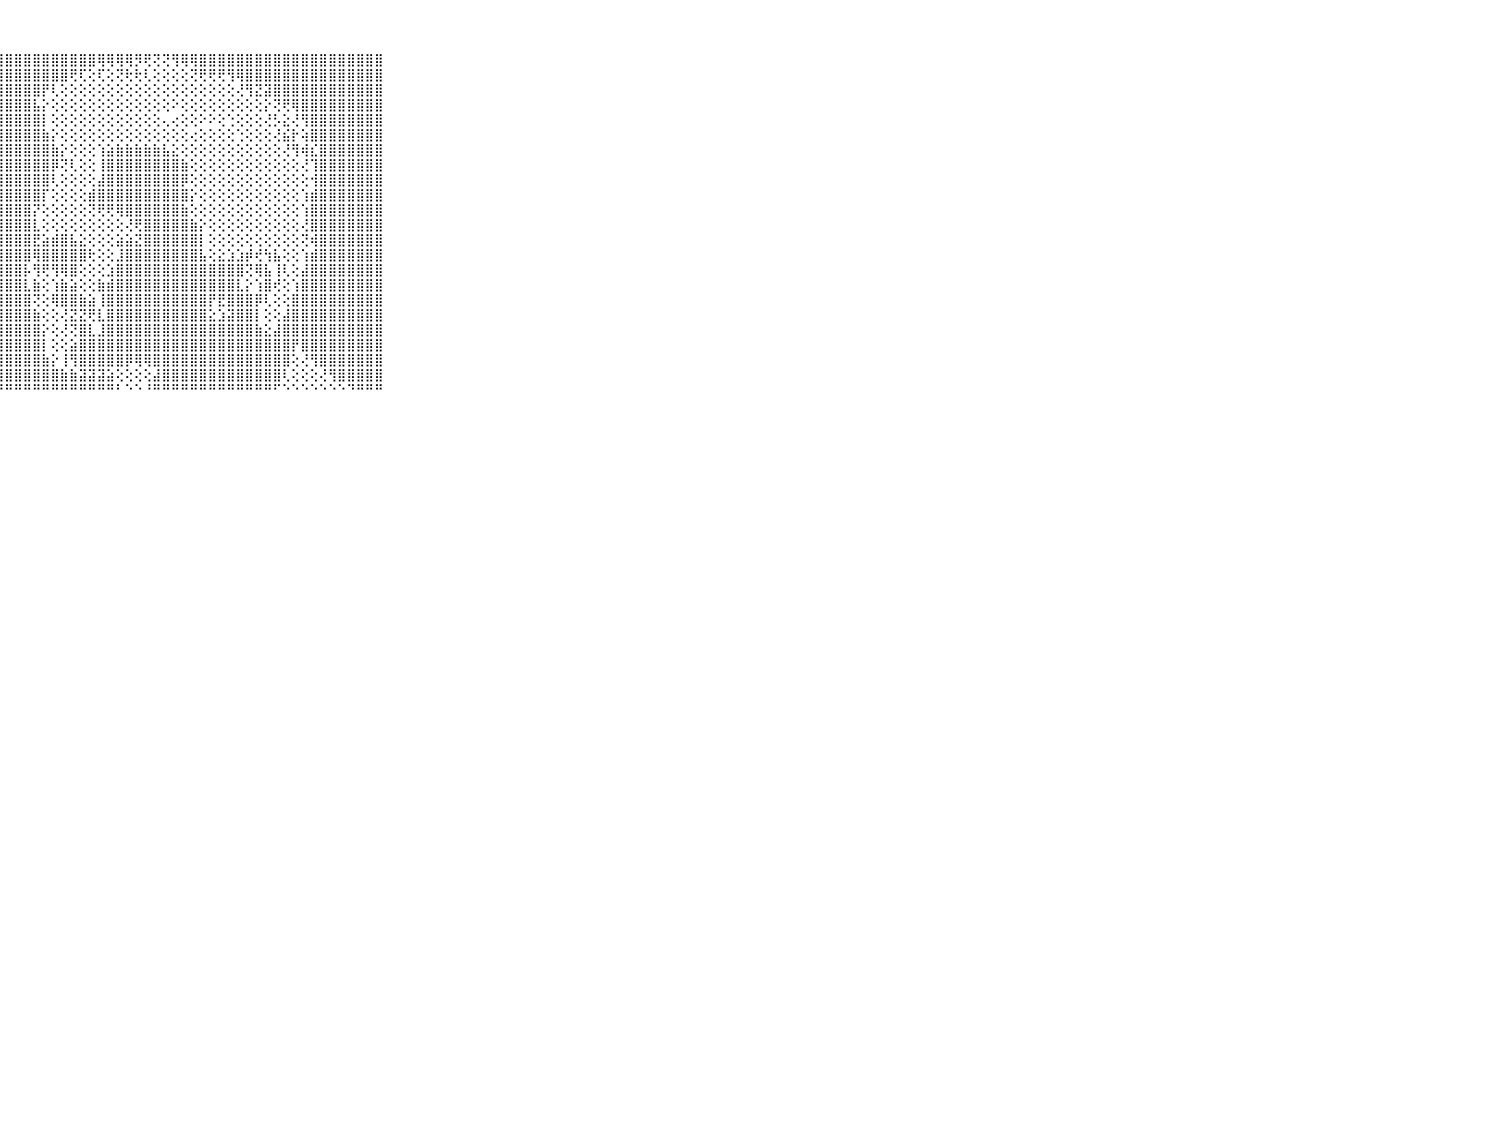

⠀⠀⠀⠀⠀⠀⠀⠀⠀⠀⠀⣿⣿⣿⣿⣿⣿⣿⣿⣿⣿⣿⣿⣿⣿⣿⣿⣿⣿⣿⣿⣿⣿⣿⣿⣿⣿⣿⢿⢿⢿⢿⡻⢟⢝⢝⢻⢿⢿⣿⣿⣿⣿⣿⣿⣿⣿⣿⣿⣿⣿⣿⣿⣿⣿⣿⣿⣿⣿⠀⠀⠀⠀⠀⠀⠀⠀⠀⠀⠀⠀
⠀⠀⠀⠀⠀⠀⠀⠀⠀⠀⠀⣿⣿⣿⣿⣿⣿⣿⣿⣿⣿⣿⣿⣿⣿⣿⣿⣿⣿⣿⣿⣿⣿⣿⣿⢟⢏⢕⢏⢕⢝⢗⢗⢇⢕⢕⢕⢕⢝⢟⢟⢟⢻⢿⣿⣿⣿⣿⣿⣿⣿⣿⣿⣿⣿⣿⣿⣿⣿⠀⠀⠀⠀⠀⠀⠀⠀⠀⠀⠀⠀
⠀⠀⠀⠀⠀⠀⠀⠀⠀⠀⠀⣿⣿⣿⣿⣿⣿⣿⣿⣿⣿⣿⣿⣿⣿⣿⣿⣿⣿⣿⣿⣿⡟⢇⢕⢕⢕⢕⢕⢕⢕⢕⢕⢕⢕⢕⢕⢕⢕⢕⢕⢕⢕⢜⢻⣝⣽⣿⣿⣿⣿⣿⣿⣿⣿⣿⣿⣿⣿⠀⠀⠀⠀⠀⠀⠀⠀⠀⠀⠀⠀
⠀⠀⠀⠀⠀⠀⠀⠀⠀⠀⠀⣿⣿⣿⣿⣿⣿⣿⣿⣿⣿⣿⣿⣿⣿⣿⣿⣿⣿⣿⣿⣧⡕⢕⢕⢕⢕⢕⢕⢕⢕⢕⢕⢕⢕⢕⠕⢕⢕⢕⢕⢕⢕⢕⢕⢕⡕⢝⢟⢿⣿⣿⣿⣿⣿⣿⣿⣿⣿⠀⠀⠀⠀⠀⠀⠀⠀⠀⠀⠀⠀
⠀⠀⠀⠀⠀⠀⠀⠀⠀⠀⠀⣿⣿⣿⣿⣿⣿⣿⣿⣿⣿⣿⣿⣿⣿⣿⣿⣿⣿⣿⣿⣿⡇⢕⢕⢕⢕⢕⢕⢕⢕⢕⢕⢕⢕⢄⢔⢕⢕⠕⠕⢕⢑⢕⢕⢕⢜⡣⣕⢜⢻⣿⣿⣿⣿⣿⣿⣿⣿⠀⠀⠀⠀⠀⠀⠀⠀⠀⠀⠀⠀
⠀⠀⠀⠀⠀⠀⠀⠀⠀⠀⠀⣿⣿⣿⣿⣿⣿⣿⣿⣿⣿⣿⣿⣿⣿⣿⣿⣿⣿⣿⣿⣿⣷⡕⢕⢕⢕⢕⢕⢕⢕⢕⢕⢕⢕⢕⢕⢕⢔⢕⢕⢕⢕⢑⢕⢕⢕⢜⣮⡗⢵⣿⣿⣿⣿⣿⣿⣿⣿⠀⠀⠀⠀⠀⠀⠀⠀⠀⠀⠀⠀
⠀⠀⠀⠀⠀⠀⠀⠀⠀⠀⠀⣿⣿⣿⣿⣿⣿⣿⣿⣿⣿⣿⣿⣿⣿⣿⣿⣿⣿⣿⣿⣿⣿⣷⡕⢕⢕⢕⢱⣵⣷⣷⣷⣷⣷⣧⣕⢕⢕⢕⢕⢕⢕⢕⢕⢕⢕⢕⢜⢻⢾⣎⣿⣿⣿⣿⣿⣿⣿⠀⠀⠀⠀⠀⠀⠀⠀⠀⠀⠀⠀
⠀⠀⠀⠀⠀⠀⠀⠀⠀⠀⠀⣿⣿⣿⣿⣿⣿⣿⣿⣿⣿⣿⣿⣿⣿⣿⣿⣿⣿⣿⣿⣿⣿⡿⢝⢇⢕⢕⢸⣿⣿⣿⣿⣿⣿⣿⣿⣷⢕⢕⢕⢕⢕⢕⢕⢕⢕⢕⢕⢕⢜⢹⣿⣿⣿⣿⣿⣿⣿⠀⠀⠀⠀⠀⠀⠀⠀⠀⠀⠀⠀
⠀⠀⠀⠀⠀⠀⠀⠀⠀⠀⠀⣿⣿⣿⣿⣿⣿⣿⣿⣿⣿⣿⣿⣿⣿⣿⣿⣿⣿⣿⣿⣿⣿⢇⢕⢕⢕⢕⣼⣿⣿⣿⣿⣿⣿⣿⣿⡿⢕⢕⢕⢕⢕⢕⢕⢕⢕⢕⢕⢕⢕⢺⣿⣿⣿⣿⣿⣿⣿⠀⠀⠀⠀⠀⠀⠀⠀⠀⠀⠀⠀
⠀⠀⠀⠀⠀⠀⠀⠀⠀⠀⠀⣿⣿⣿⣿⣿⣿⣿⣿⣿⣿⣿⣿⣿⣿⣿⣿⣿⣿⣿⣿⣿⡏⢕⢕⢕⢕⣾⣿⣿⣿⣿⣿⣿⣿⣿⣿⣿⡕⢕⢕⢕⢕⢕⢕⢕⢕⢕⢕⢕⢱⣾⣿⣿⣿⣿⣿⣿⣿⠀⠀⠀⠀⠀⠀⠀⠀⠀⠀⠀⠀
⠀⠀⠀⠀⠀⠀⠀⠀⠀⠀⠀⣿⣿⣿⣿⣿⣿⣿⣿⣿⣿⣿⣿⣿⣿⣿⣿⣿⣿⣿⣿⡝⢕⢕⢕⢕⢕⢝⢟⢟⢿⣿⣿⣿⣿⣿⣿⣷⢕⢕⢕⢕⢕⢕⢕⢕⢕⢕⢕⢕⢱⣿⣿⣿⣿⣿⣿⣿⣿⠀⠀⠀⠀⠀⠀⠀⠀⠀⠀⠀⠀
⠀⠀⠀⠀⠀⠀⠀⠀⠀⠀⠀⣿⣿⣿⣿⣿⣿⣿⣿⣿⣿⣿⣿⣿⣿⣿⣿⣿⣿⣿⣿⣇⢕⢕⢕⢕⢕⢕⢕⢕⢕⢜⢟⣿⣿⣿⣿⣿⣷⡕⢕⢕⢕⢕⢕⢕⢕⢕⢕⢕⢜⣿⣿⣿⣿⣿⣿⣿⣿⠀⠀⠀⠀⠀⠀⠀⠀⠀⠀⠀⠀
⠀⠀⠀⠀⠀⠀⠀⠀⠀⠀⠀⣿⣿⣿⣿⣿⣿⣿⣿⣿⣿⣿⣿⣿⣿⣿⣿⣿⣿⣿⣿⣟⣵⣾⣿⣧⣕⢕⢕⢕⣵⣵⣝⣿⣿⣿⣿⣿⣿⡇⢕⢕⢕⢕⢕⢕⢕⢕⢕⢕⢝⢾⣿⣿⣿⣿⣿⣿⣿⠀⠀⠀⠀⠀⠀⠀⠀⠀⠀⠀⠀
⠀⠀⠀⠀⠀⠀⠀⠀⠀⠀⠀⣿⣿⣿⣿⣿⣿⣿⣿⣿⣿⣿⣿⣿⣿⣿⣿⣿⣿⣿⣿⢿⣿⣿⣿⣿⣿⢗⢕⢕⣸⣿⣿⣿⣿⣿⣿⣿⣿⣧⢕⣕⣱⣱⡾⢞⢳⣧⢕⢕⢱⣾⣿⣿⣿⣿⣿⣿⣿⠀⠀⠀⠀⠀⠀⠀⠀⠀⠀⠀⠀
⠀⠀⠀⠀⠀⠀⠀⠀⠀⠀⠀⣿⣿⣿⣿⣿⣿⣿⣿⣿⣿⣿⣿⣿⣿⣿⣿⣿⣿⣿⡧⢻⢟⢻⢿⣿⢕⢕⢕⣱⣿⣿⣿⣿⣿⣿⣿⣿⣿⣿⣿⣿⣿⣿⢝⢿⣧⢸⢇⢕⣼⣿⣿⣿⣿⣿⣿⣿⣿⠀⠀⠀⠀⠀⠀⠀⠀⠀⠀⠀⠀
⠀⠀⠀⠀⠀⠀⠀⠀⠀⠀⠀⣿⣿⣿⣿⣿⣿⣿⣿⣿⣿⣿⣿⣿⣿⣿⣿⣿⣿⣿⣇⣷⢕⢱⣷⣵⢕⢕⣷⣾⣿⣿⣿⣿⣿⣿⣿⣿⣿⣿⣿⣿⣿⣇⡕⢱⣿⢞⢕⢱⣿⣿⣿⣿⣿⣿⣿⣿⣿⠀⠀⠀⠀⠀⠀⠀⠀⠀⠀⠀⠀
⠀⠀⠀⠀⠀⠀⠀⠀⠀⠀⠀⣿⣿⣿⣿⣿⣿⣿⣿⣿⣿⣿⣿⣿⣿⣿⣿⣿⣿⣿⣿⢝⢕⢿⣿⣿⣷⣵⢸⣿⣿⣿⣿⣿⣿⣿⣿⣿⣿⣿⡟⣟⣿⣿⣿⡿⢇⢕⢕⣿⣿⣿⣿⣿⣿⣿⣿⣿⣿⠀⠀⠀⠀⠀⠀⠀⠀⠀⠀⠀⠀
⠀⠀⠀⠀⠀⠀⠀⠀⠀⠀⠀⣿⣿⣿⣿⣿⣿⣿⣿⣿⣿⣿⣿⣿⣿⣿⣿⣿⣿⣿⣿⣷⢕⢕⢜⣝⣝⢟⣇⣿⣿⣿⣿⣿⣿⣿⣿⣿⣿⣿⣕⣱⣽⣿⣿⡇⢕⢕⣼⣿⣿⣿⣿⣿⣿⣿⣿⣿⣿⠀⠀⠀⠀⠀⠀⠀⠀⠀⠀⠀⠀
⠀⠀⠀⠀⠀⠀⠀⠀⠀⠀⠀⣿⣿⣿⣿⣿⣿⣿⣿⣿⣿⣿⣿⣿⣿⣿⣿⣿⣿⣿⣿⣿⡕⢕⢜⢝⣿⣇⣸⣿⣿⣿⣿⣿⣿⣿⣿⣿⣿⣿⣿⣿⣿⣿⣿⣷⣕⣼⣿⣿⣿⣿⣿⣿⣿⣿⣿⣿⣿⠀⠀⠀⠀⠀⠀⠀⠀⠀⠀⠀⠀
⠀⠀⠀⠀⠀⠀⠀⠀⠀⠀⠀⣿⣿⣿⣿⣿⣿⣿⣿⣿⣿⣿⣿⣿⣿⣿⣿⣿⣿⣿⣿⣿⡇⢕⢕⣵⣿⣿⣿⣿⣿⣿⣿⣿⣿⣿⣿⣿⣿⣿⣿⣿⣿⣿⣿⣿⣿⣿⣿⡟⣿⣿⣿⣿⣿⣿⣿⣿⣿⠀⠀⠀⠀⠀⠀⠀⠀⠀⠀⠀⠀
⠀⠀⠀⠀⠀⠀⠀⠀⠀⠀⠀⡝⢝⣿⣿⣿⣿⣿⣿⣿⣿⣿⣿⣿⣿⣿⣿⣿⣿⣿⣿⣿⣷⡕⢸⢻⣿⣿⣿⣿⣿⡿⢿⢿⣿⣿⣿⣿⣿⣿⣿⣿⣿⣿⣿⣿⣿⣿⣿⢕⢜⢻⣿⣿⣿⣿⣿⣿⣿⠀⠀⠀⠀⠀⠀⠀⠀⠀⠀⠀⠀
⠀⠀⠀⠀⠀⠀⠀⠀⠀⠀⠀⡗⢺⣿⣿⣿⣿⣿⣿⣿⣿⣿⣿⣿⣿⣿⣿⣿⣿⣿⣿⣿⣿⣿⣷⣷⣽⣽⣽⣵⢕⢕⢕⢕⣼⣿⣿⣿⣿⣿⣿⣿⣿⣿⣿⣿⣿⣿⢇⢕⢕⢕⢜⢻⣿⣿⣿⣿⣿⠀⠀⠀⠀⠀⠀⠀⠀⠀⠀⠀⠀
⠀⠀⠀⠀⠀⠀⠀⠀⠀⠀⠀⠃⠘⠛⠛⠛⠛⠛⠛⠛⠛⠛⠛⠛⠛⠛⠛⠛⠛⠛⠛⠛⠛⠛⠛⠛⠛⠛⠛⠛⠃⠑⠑⠘⠛⠛⠛⠛⠛⠛⠛⠛⠛⠛⠛⠛⠛⠋⠑⠑⠑⠑⠑⠑⠑⠙⠛⠛⠛⠀⠀⠀⠀⠀⠀⠀⠀⠀⠀⠀⠀